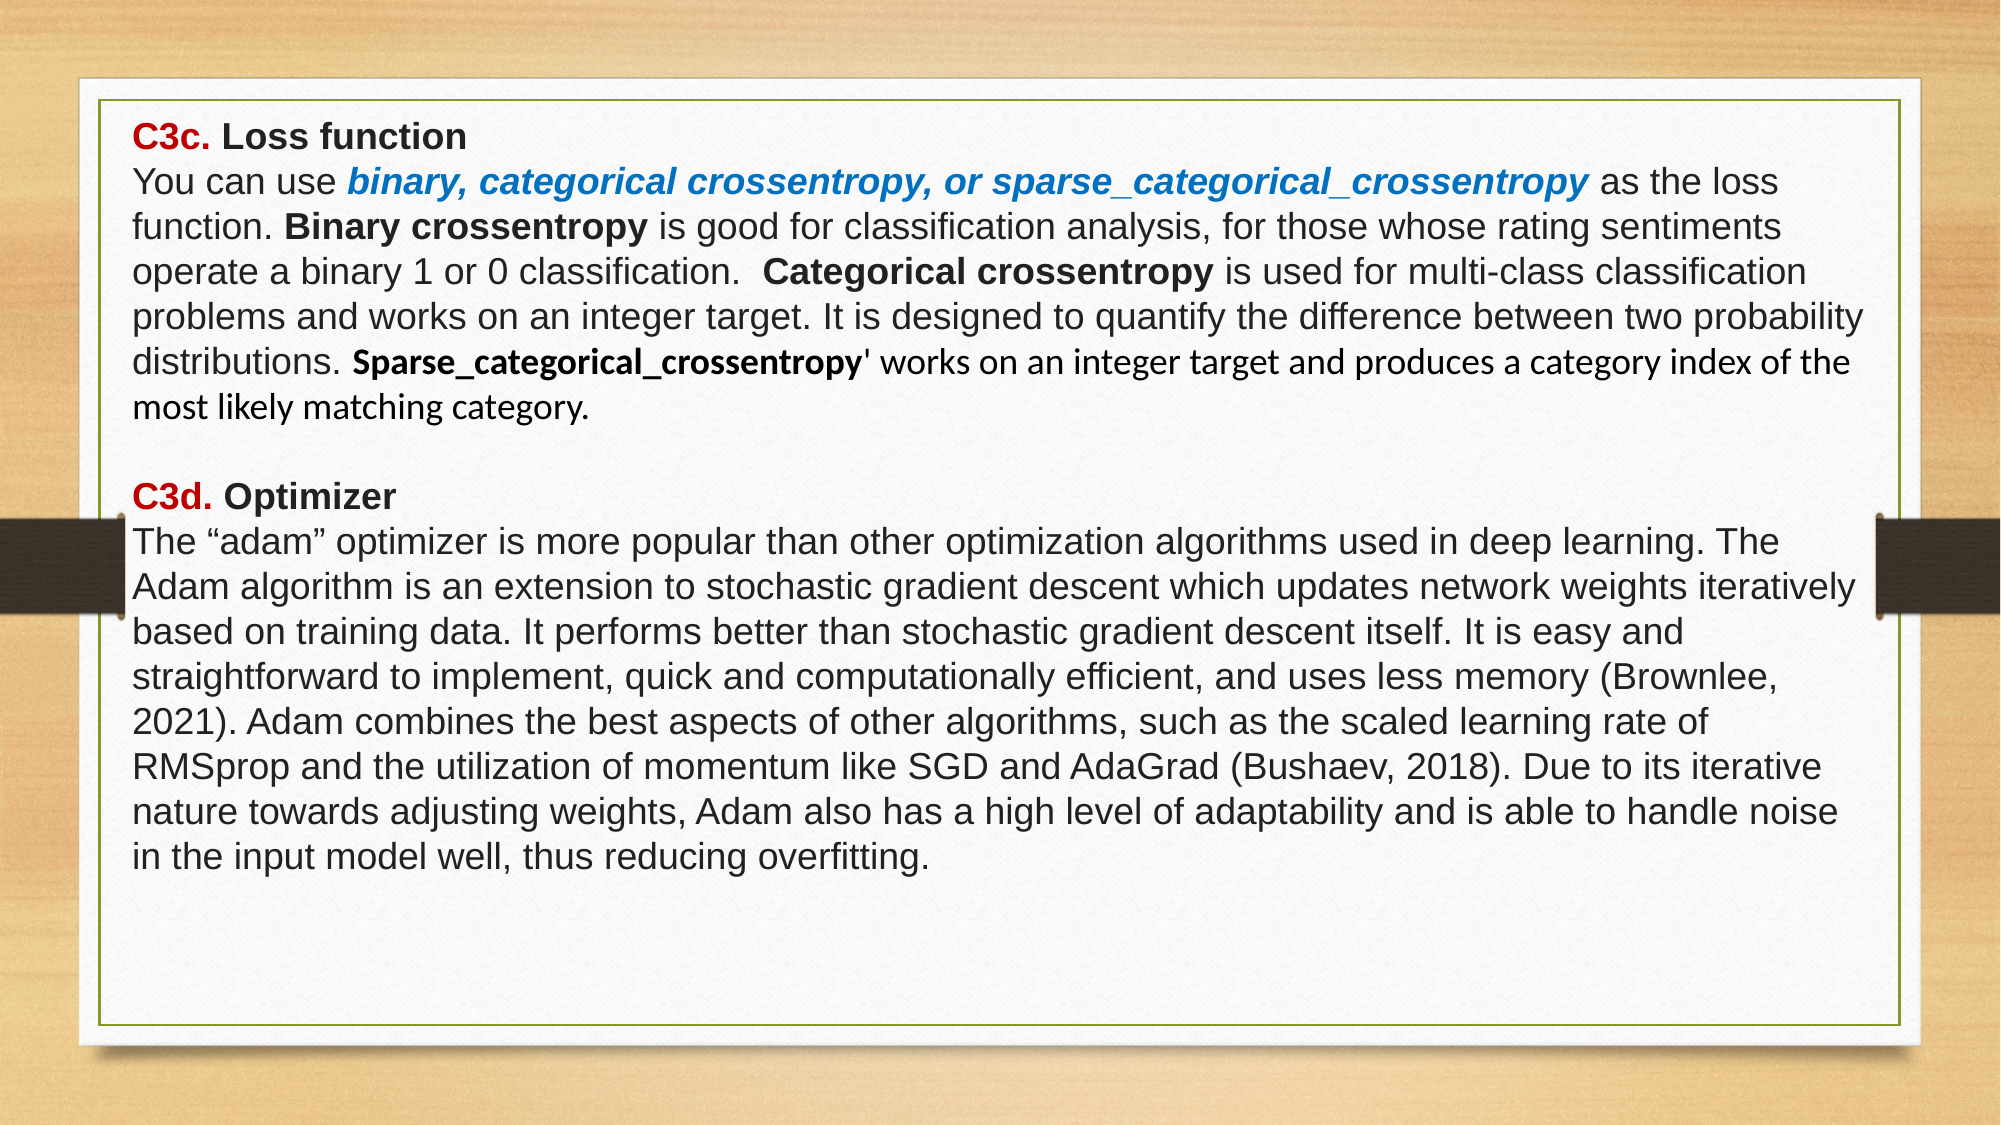

C3c. Loss function
You can use binary, categorical crossentropy, or sparse_categorical_crossentropy as the loss function. Binary crossentropy is good for classification analysis, for those whose rating sentiments operate a binary 1 or 0 classification.  Categorical crossentropy is used for multi-class classification problems and works on an integer target. It is designed to quantify the difference between two probability distributions. Sparse_categorical_crossentropy' works on an integer target and produces a category index of the most likely matching category.

C3d. Optimizer
The “adam” optimizer is more popular than other optimization algorithms used in deep learning. The Adam algorithm is an extension to stochastic gradient descent which updates network weights iteratively based on training data. It performs better than stochastic gradient descent itself. It is easy and straightforward to implement, quick and computationally efficient, and uses less memory (Brownlee, 2021). Adam combines the best aspects of other algorithms, such as the scaled learning rate of RMSprop and the utilization of momentum like SGD and AdaGrad (Bushaev, 2018). Due to its iterative nature towards adjusting weights, Adam also has a high level of adaptability and is able to handle noise in the input model well, thus reducing overfitting.